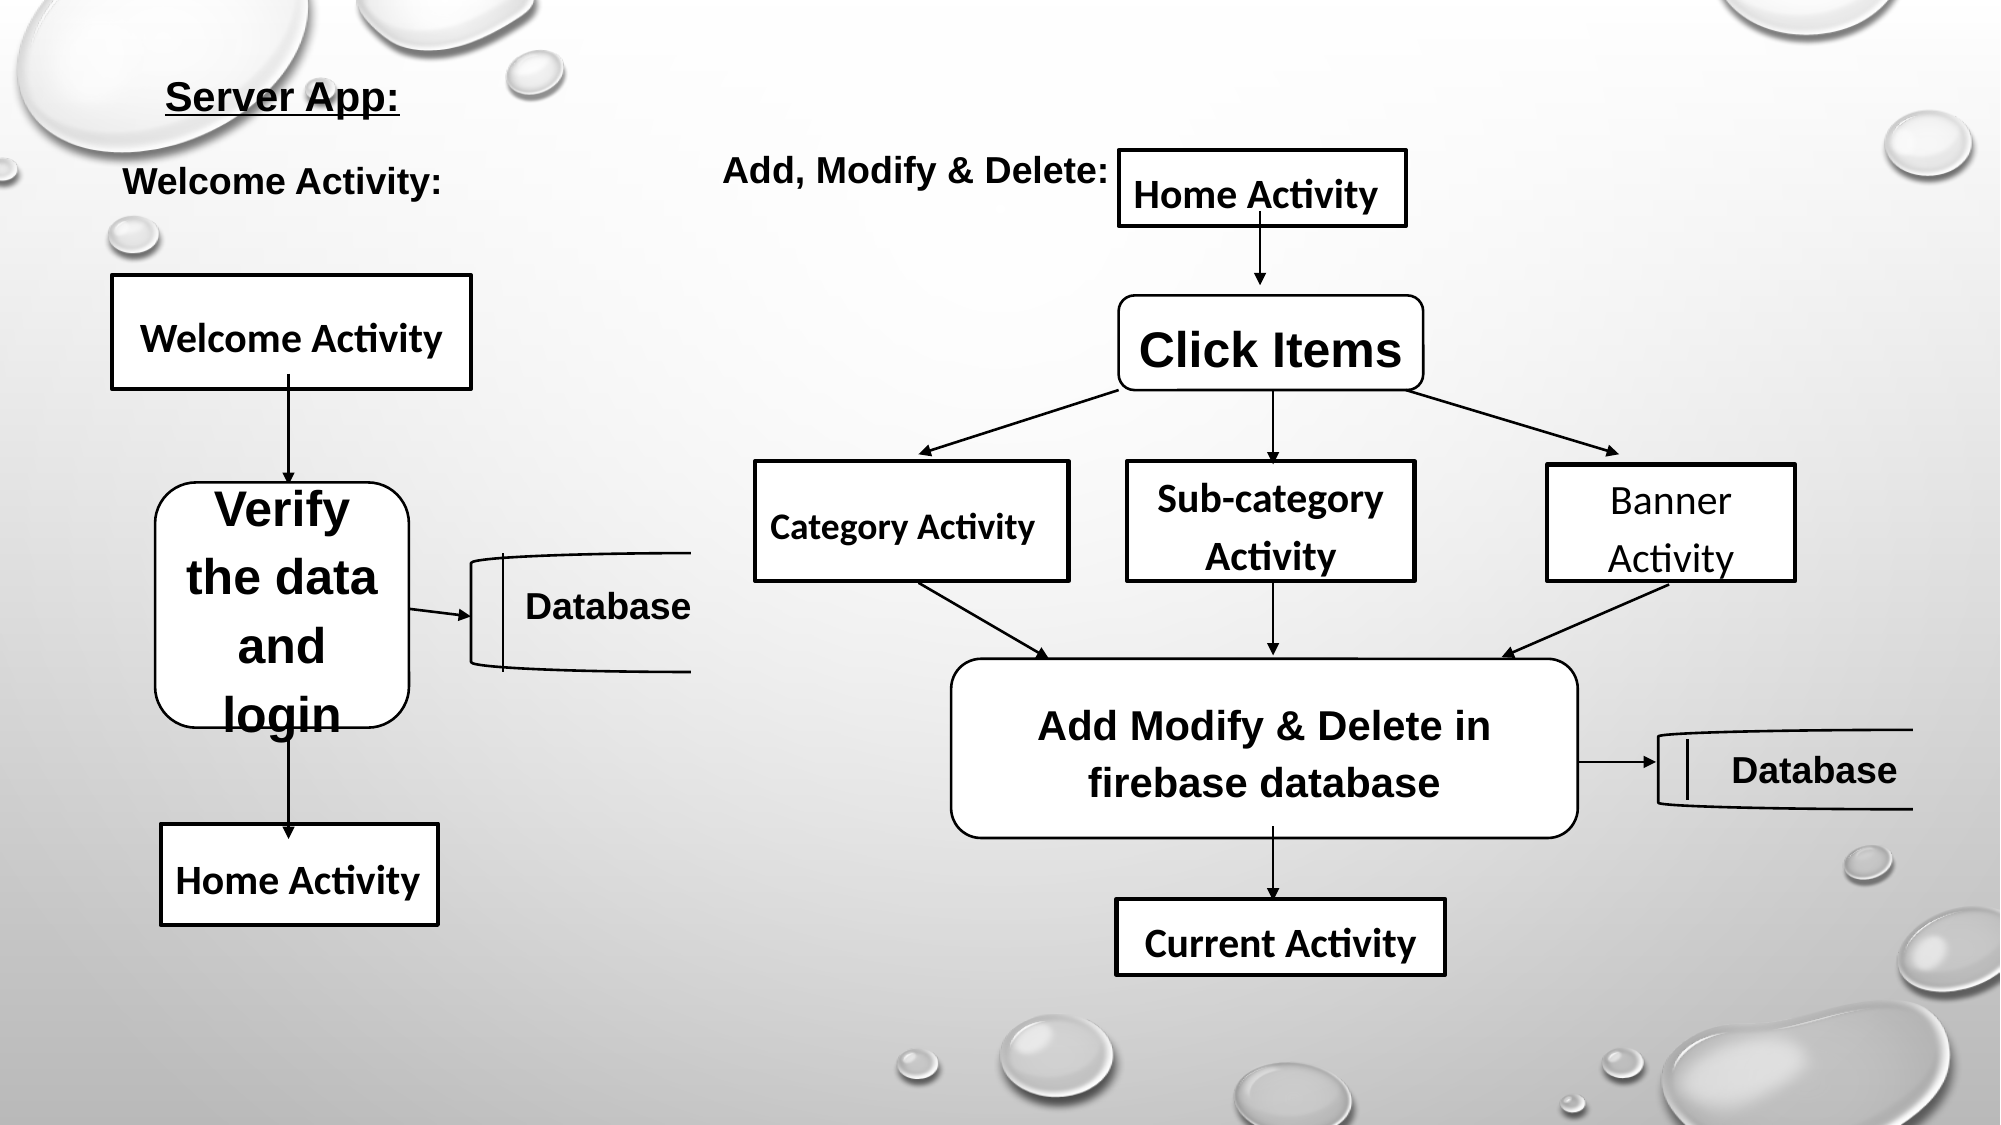

Server App:
Add, Modify & Delete:
Welcome Activity:
Home Activity
Click Items
Category Activity
Banner Activity
Add Modify & Delete in firebase database

Current Activity
Sub-category Activity
Welcome Activity
Verify the data and login

Home Activity
Database
Database